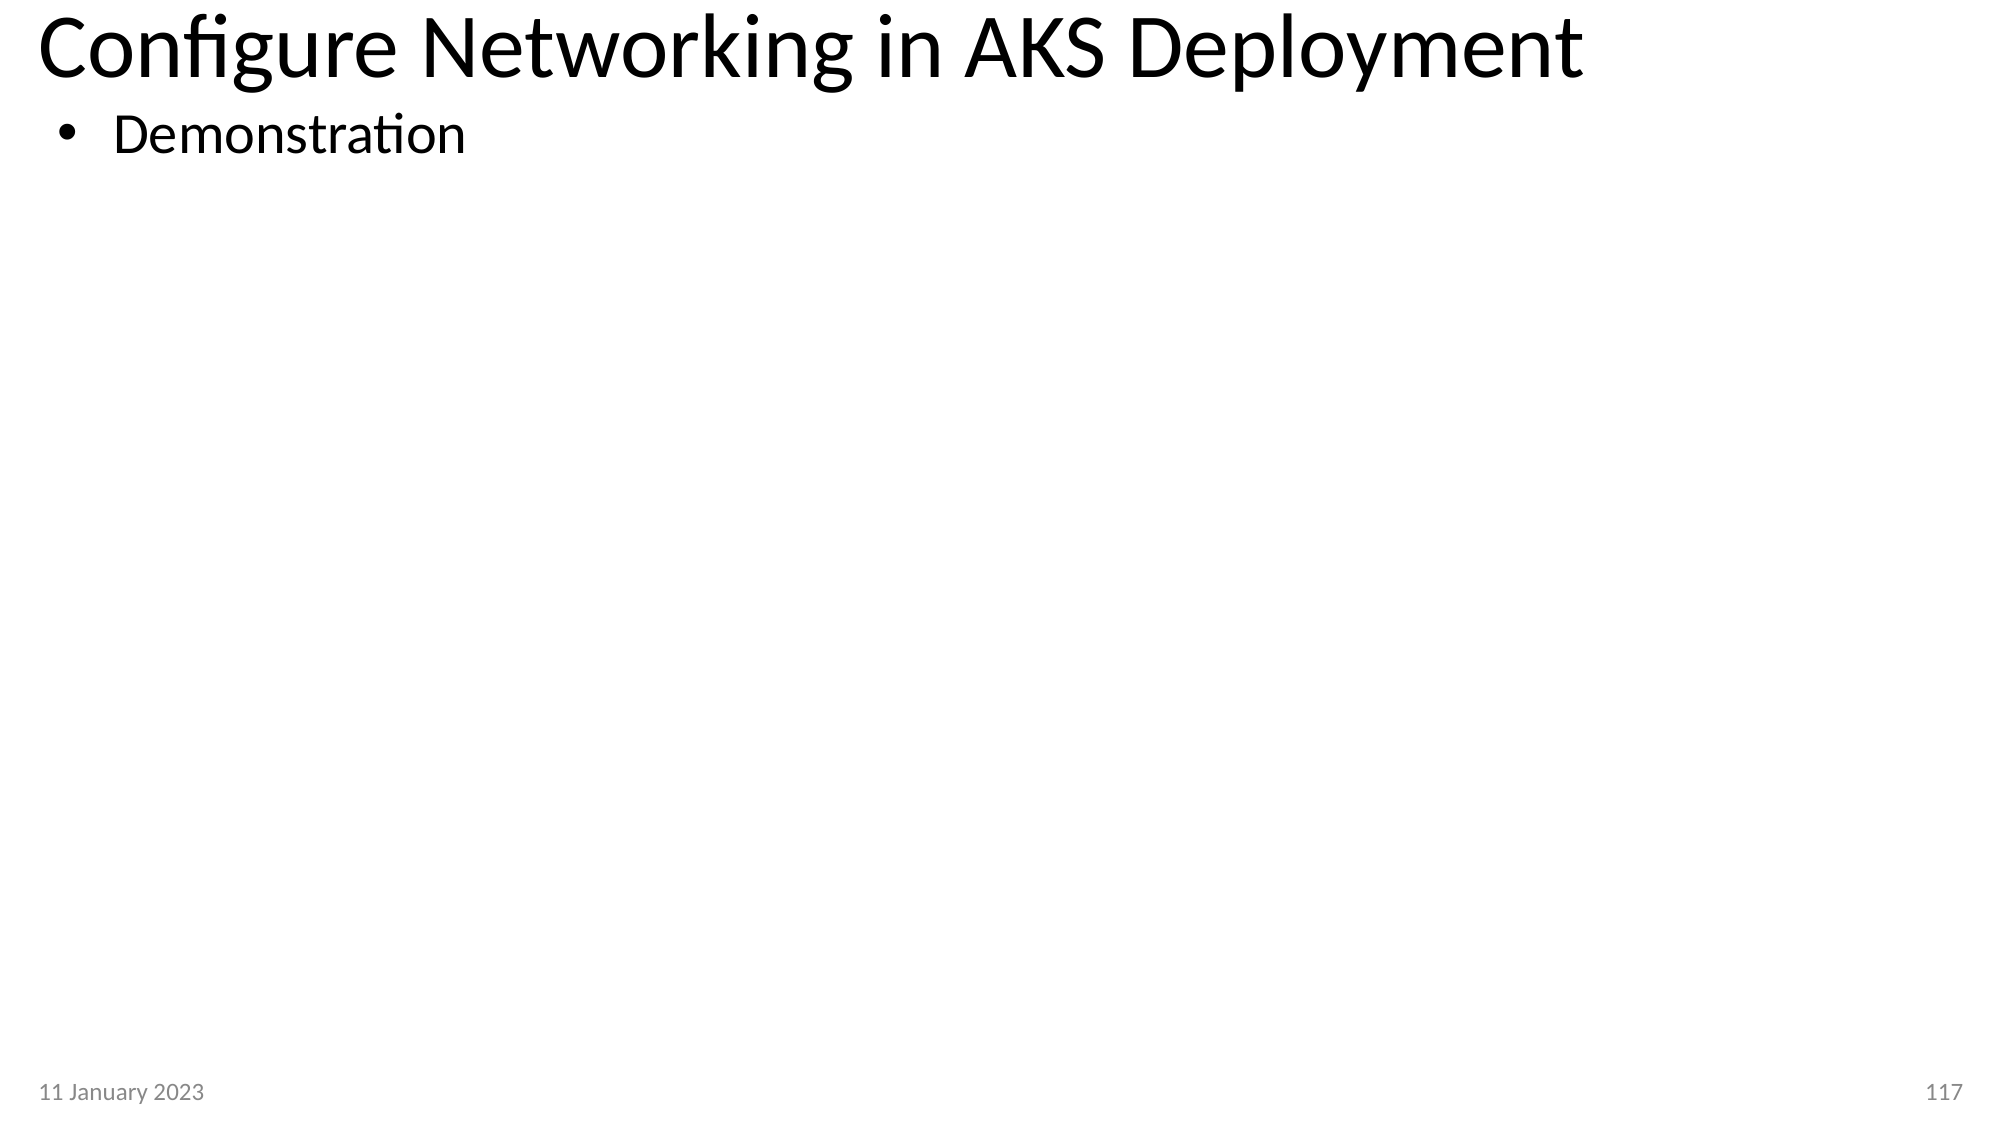

# Configure Networking in AKS Deployment
Demonstration
11 January 2023
117